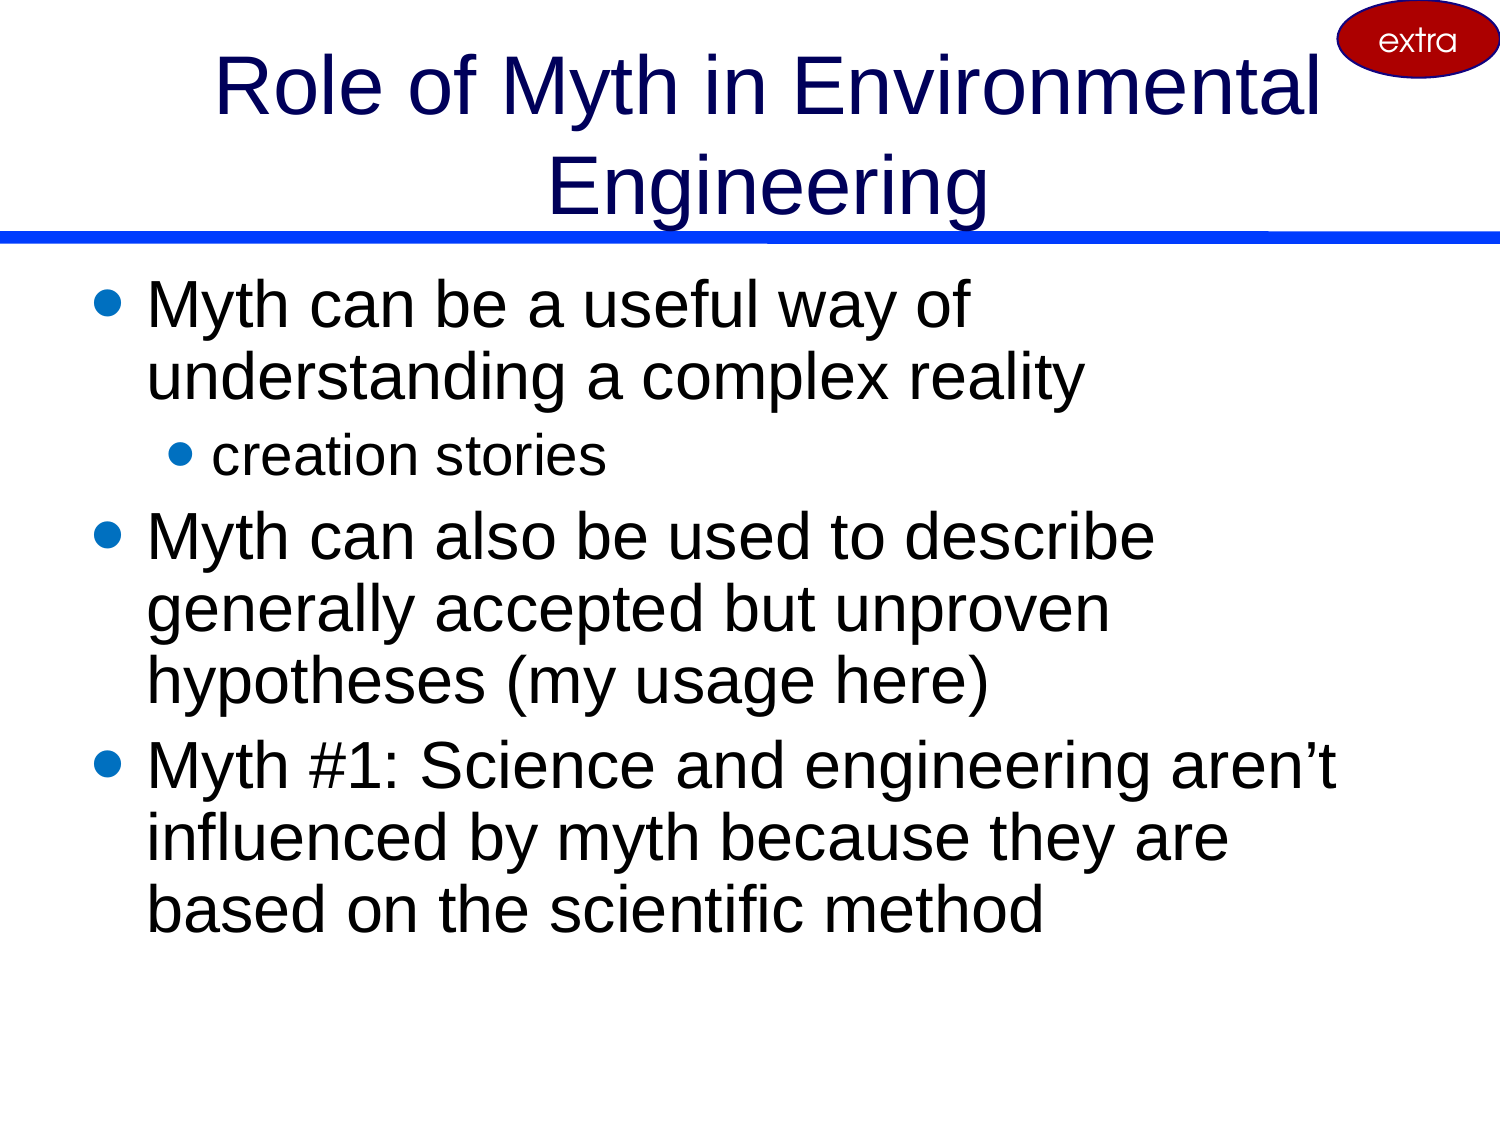

extra
# Role of Myth in Environmental Engineering
Myth can be a useful way of understanding a complex reality
creation stories
Myth can also be used to describe generally accepted but unproven hypotheses (my usage here)
Myth #1: Science and engineering aren’t influenced by myth because they are based on the scientific method